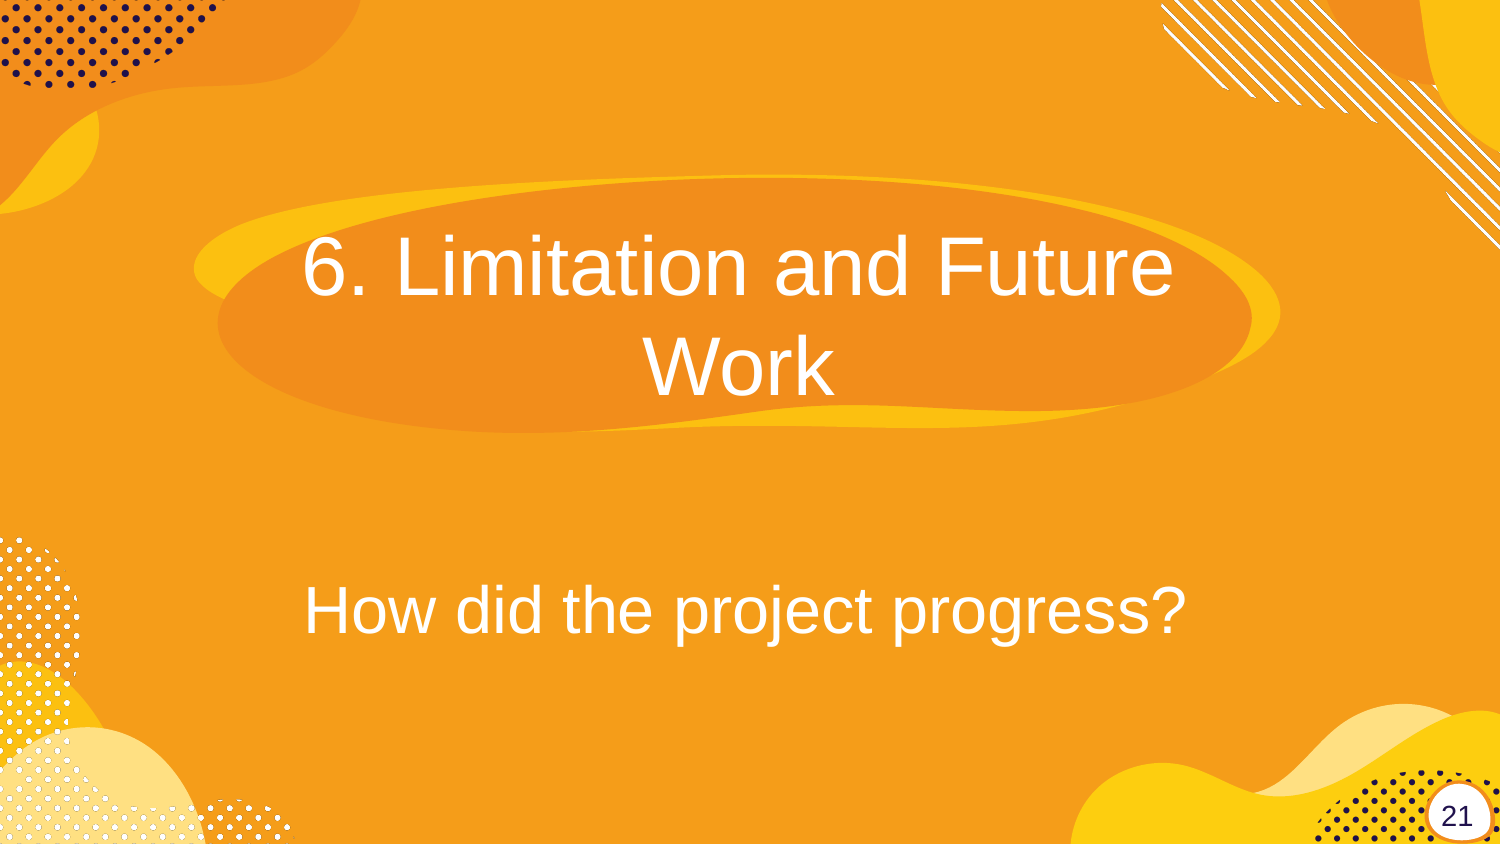

# 6. Limitation and Future Work
How did the project progress?

21